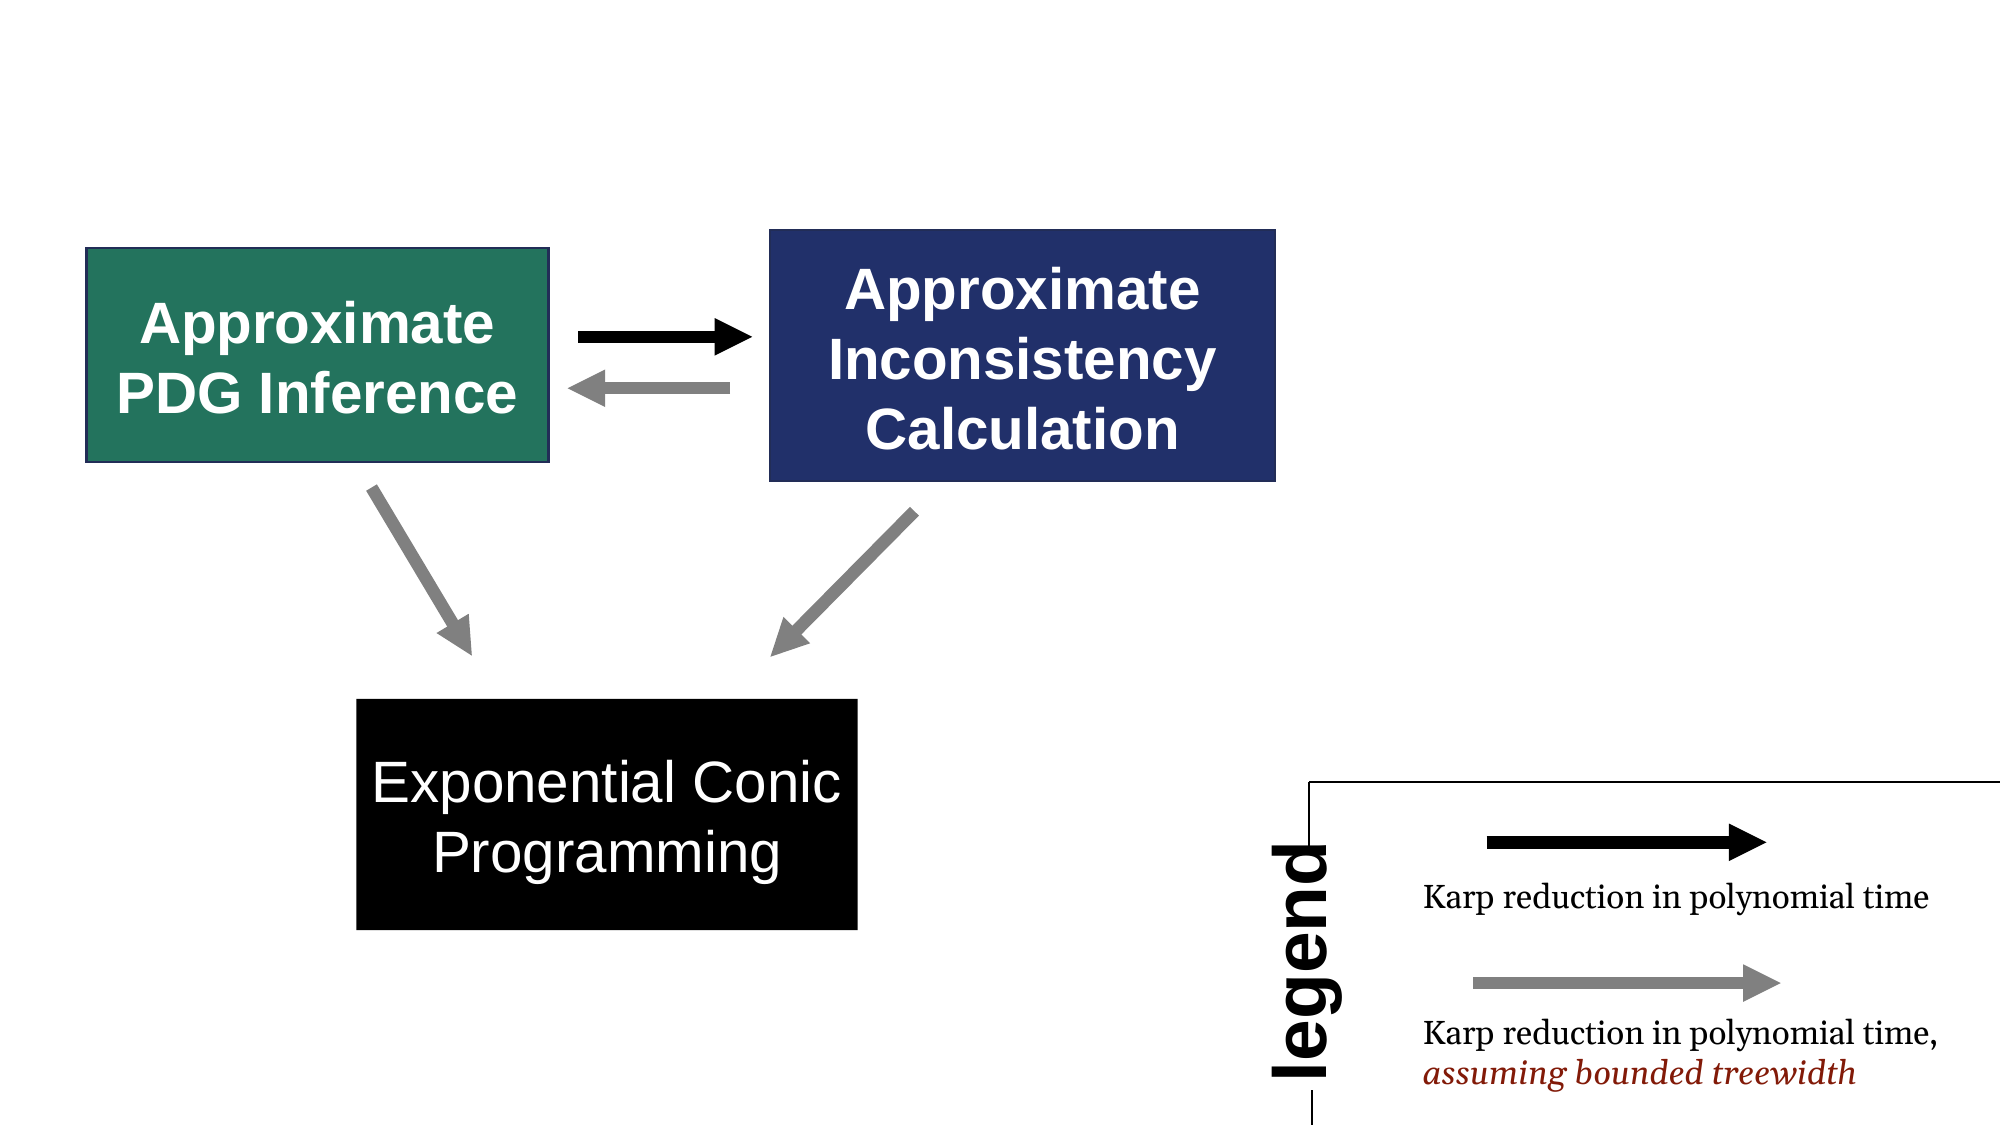

Approximate Inconsistency Calculation
Approximate PDG Inference
Exponential Conic Programming
legend
Karp reduction in polynomial time
Karp reduction in polynomial time, assuming bounded treewidth